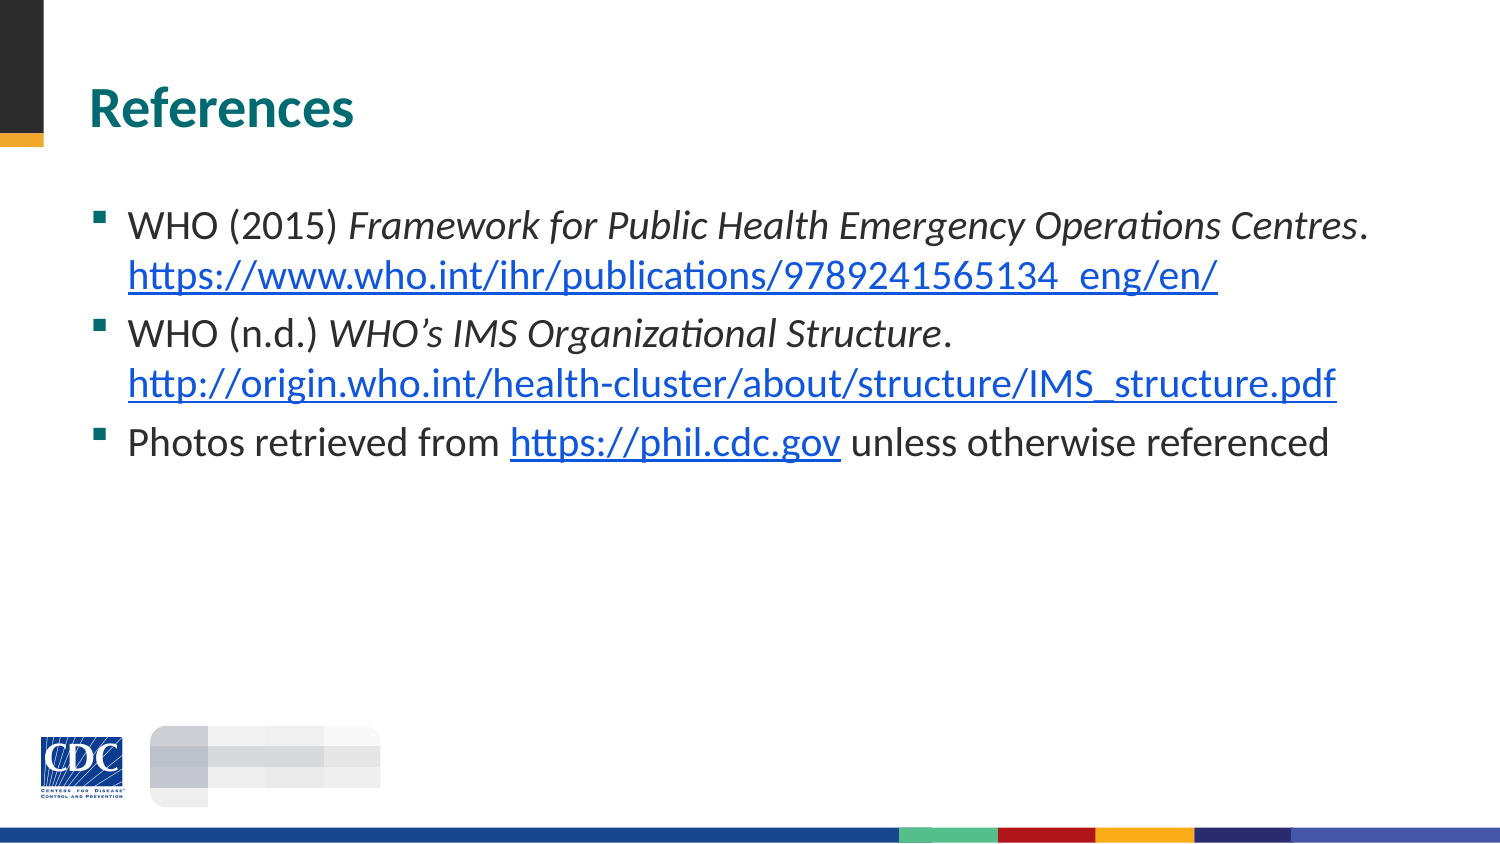

# References
WHO (2015) Framework for Public Health Emergency Operations Centres. https://www.who.int/ihr/publications/9789241565134_eng/en/
WHO (n.d.) WHO’s IMS Organizational Structure. http://origin.who.int/health-cluster/about/structure/IMS_structure.pdf
Photos retrieved from https://phil.cdc.gov unless otherwise referenced